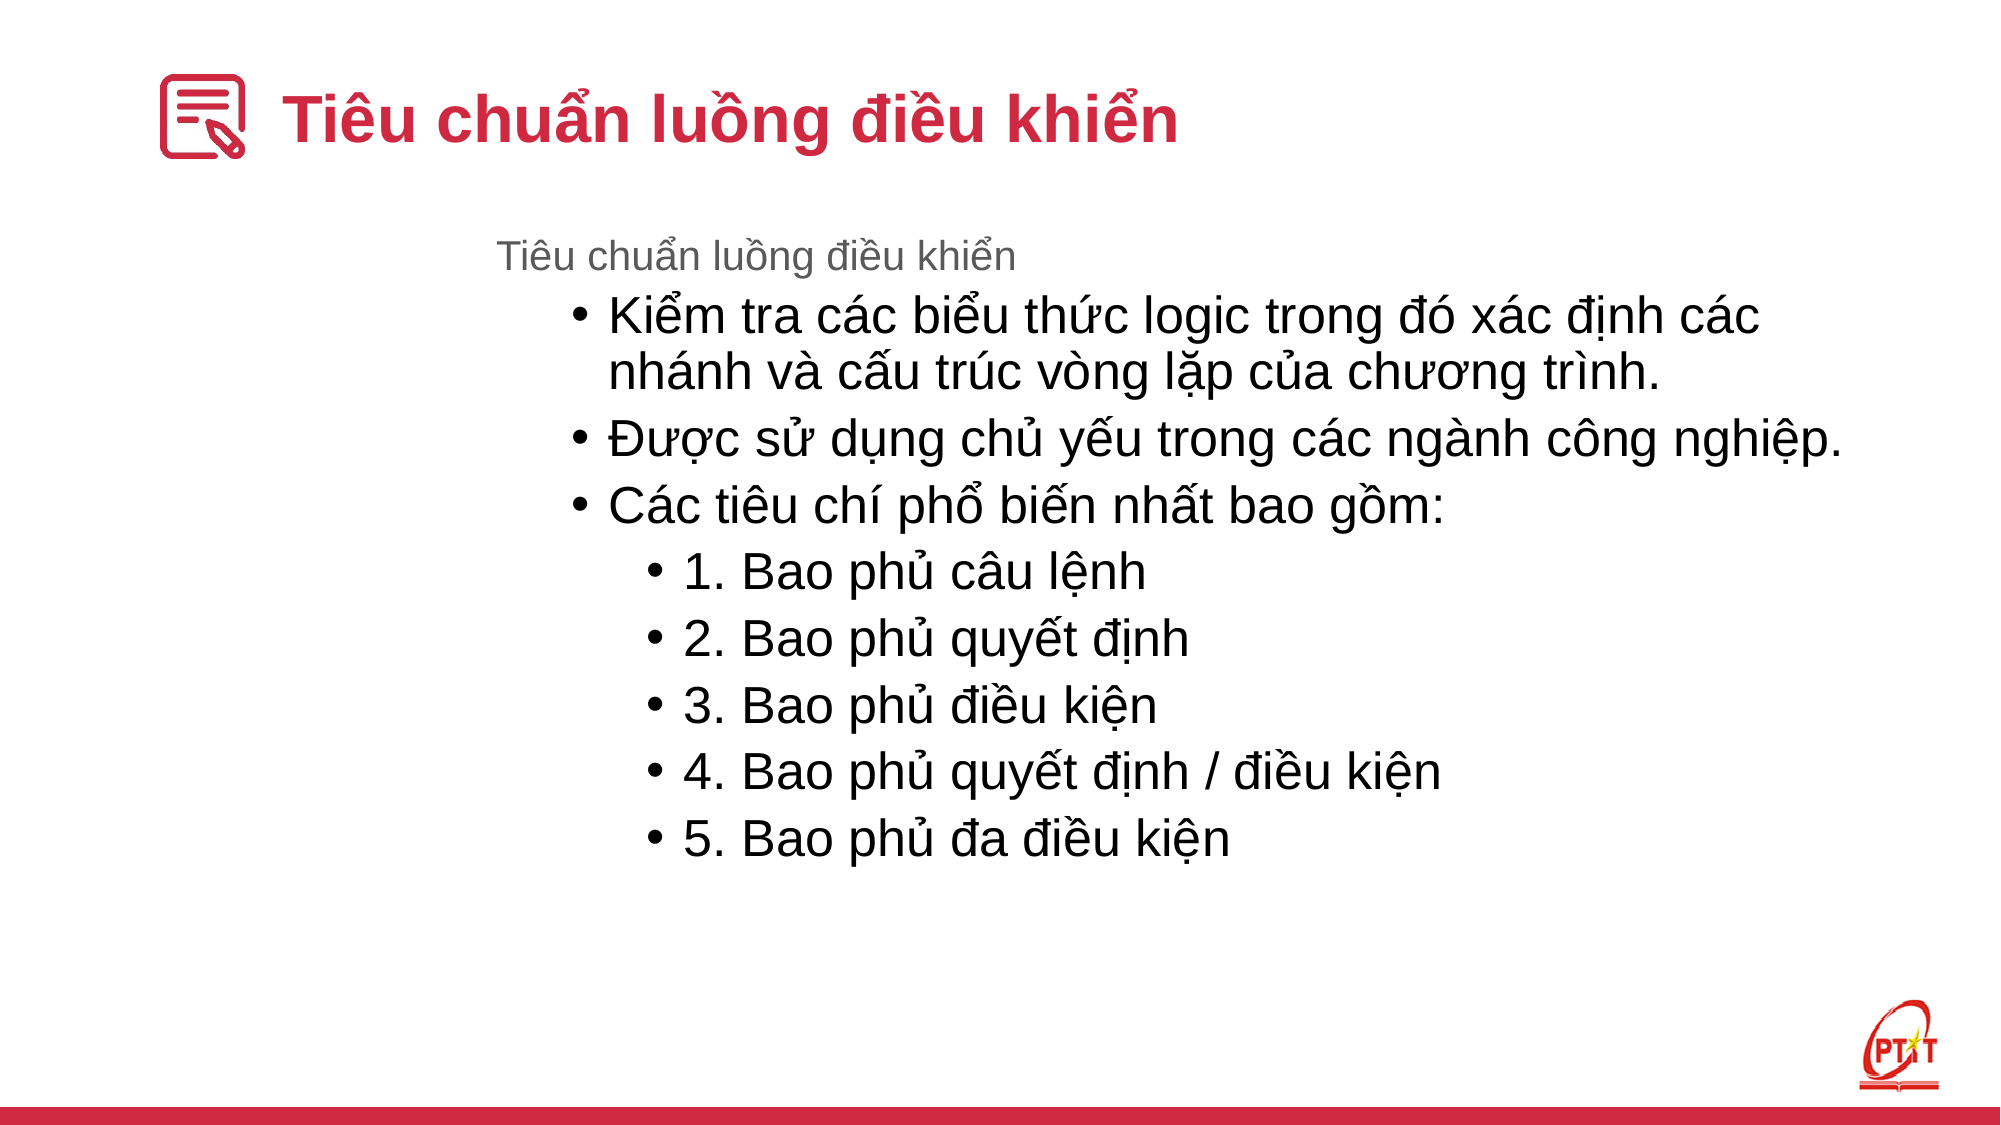

# Tiêu chuẩn luồng điều khiển
Tiêu chuẩn luồng điều khiển
Kiểm tra các biểu thức logic trong đó xác định các nhánh và cấu trúc vòng lặp của chương trình.
Được sử dụng chủ yếu trong các ngành công nghiệp.
Các tiêu chí phổ biến nhất bao gồm:
1. Bao phủ câu lệnh
2. Bao phủ quyết định
3. Bao phủ điều kiện
4. Bao phủ quyết định / điều kiện
5. Bao phủ đa điều kiện
302